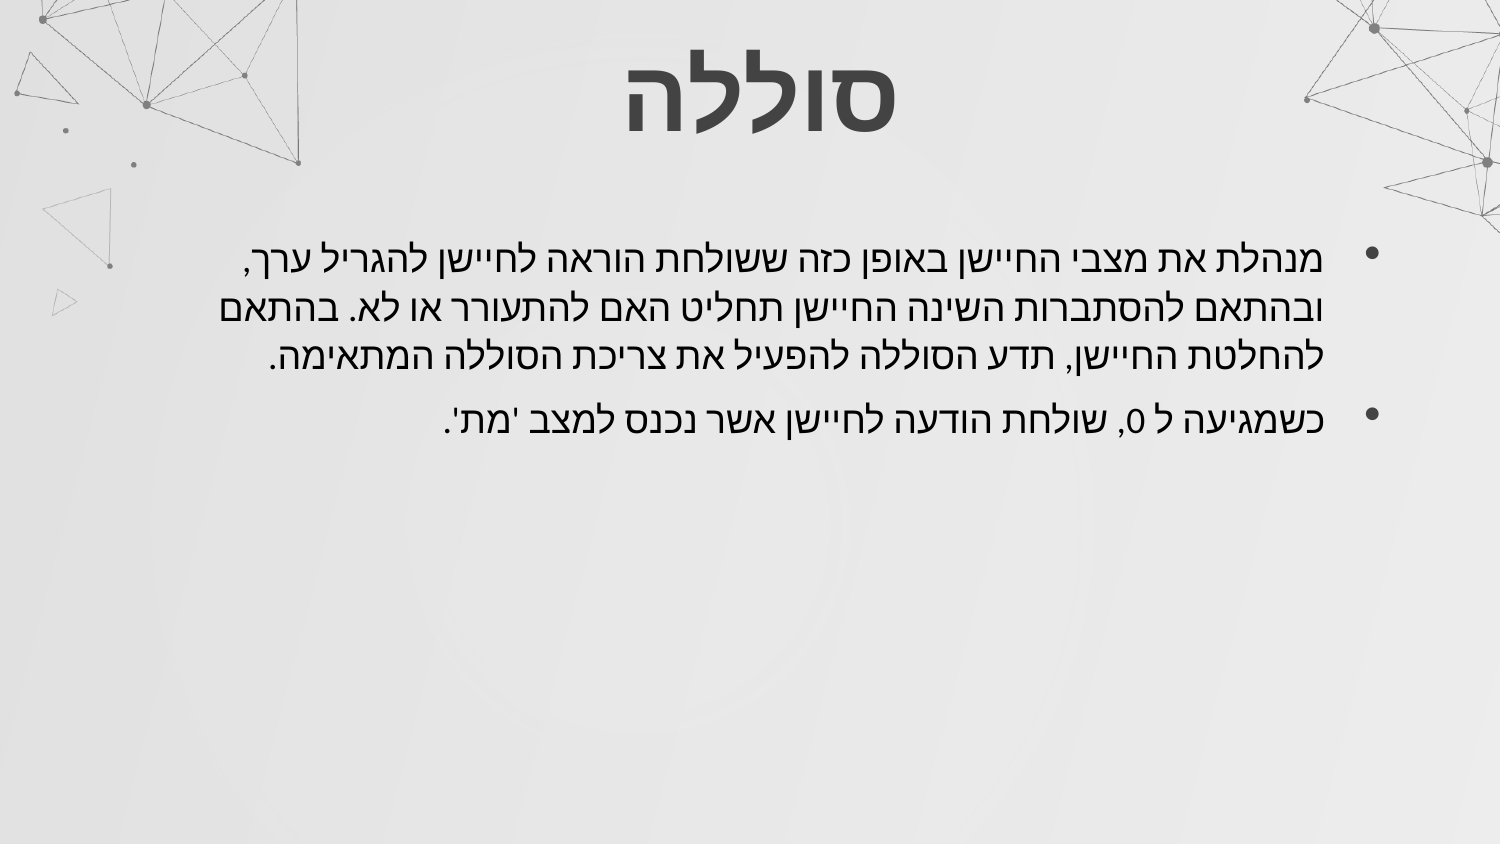

# סוללה

מנהלת את מצבי החיישן באופן כזה ששולחת הוראה לחיישן להגריל ערך, ובהתאם להסתברות השינה החיישן תחליט האם להתעורר או לא. בהתאם להחלטת החיישן, תדע הסוללה להפעיל את צריכת הסוללה המתאימה.
כשמגיעה ל 0, שולחת הודעה לחיישן אשר נכנס למצב 'מת'.